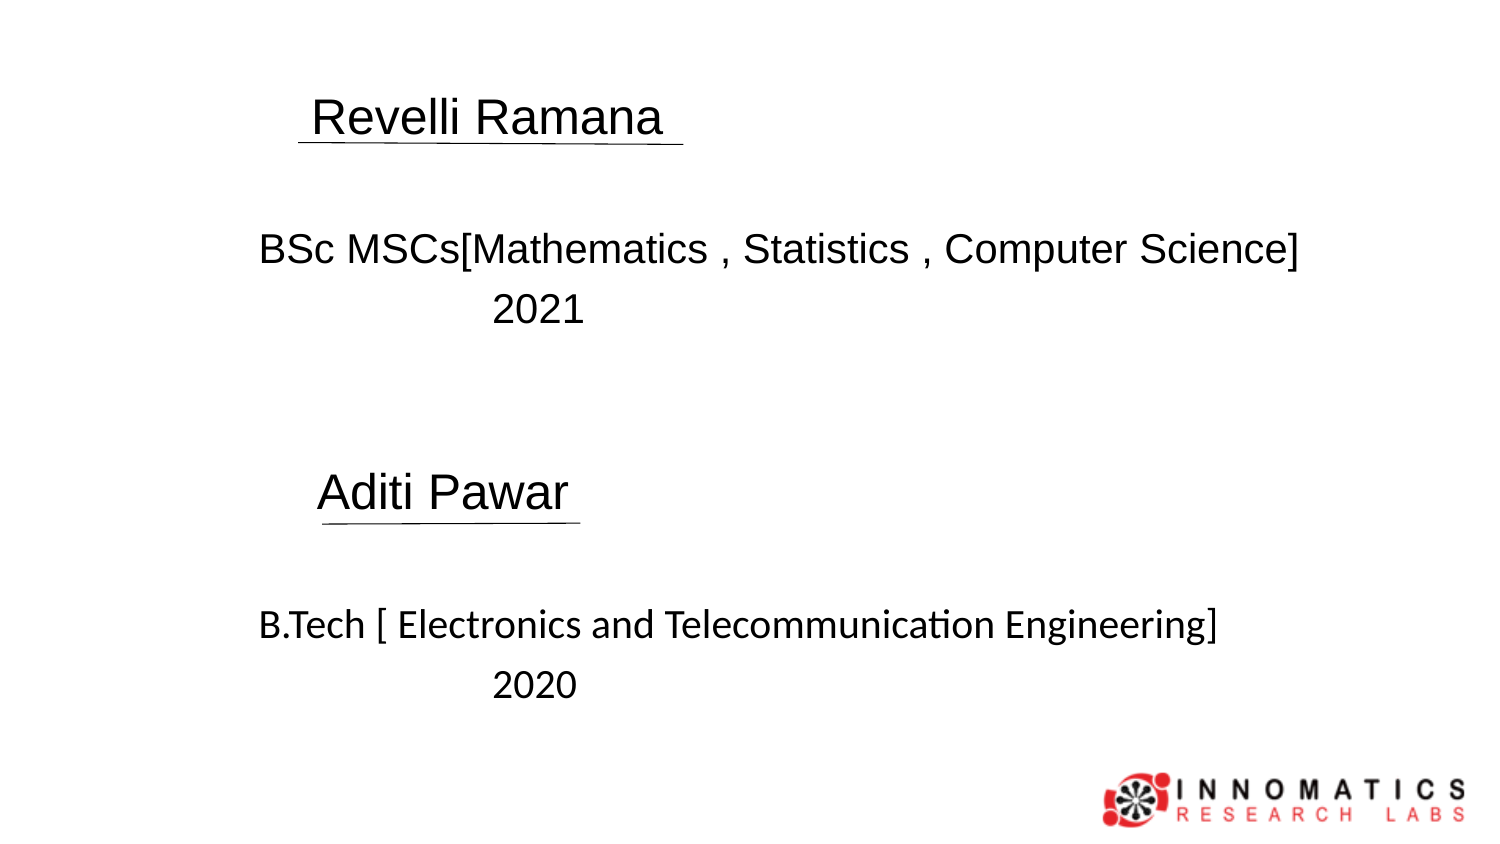

Name : Revelli Ramana

UG : BSc MSCs[Mathematics , Statistics , Computer Science]
Pass out Year : 2021
Name : Aditi Pawar

UG : B.Tech [ Electronics and Telecommunication Engineering]
Pass out Year : 2020